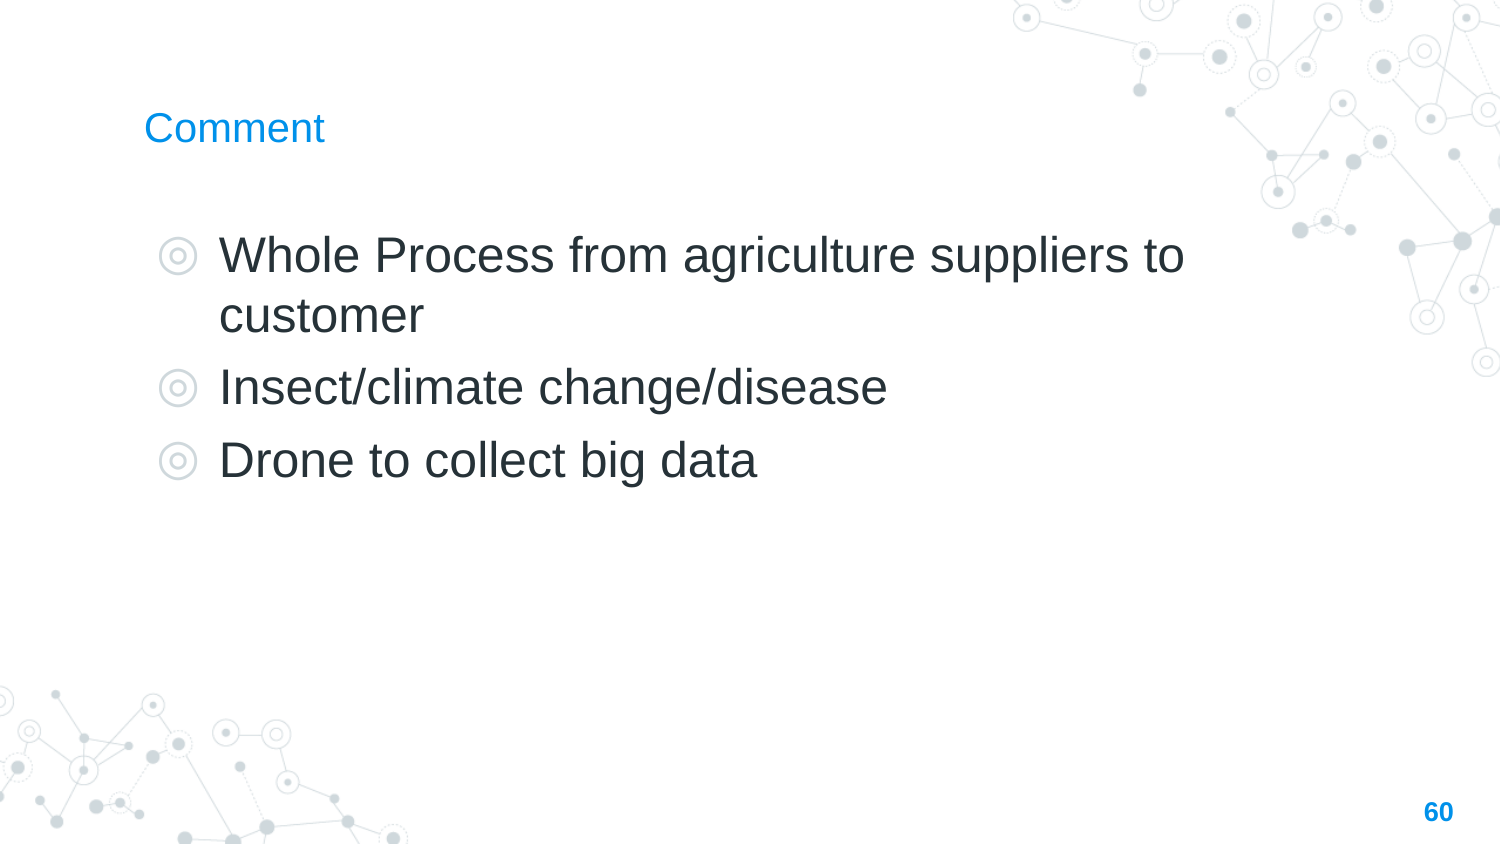

# Comment
Whole Process from agriculture suppliers to customer
Insect/climate change/disease
Drone to collect big data
60